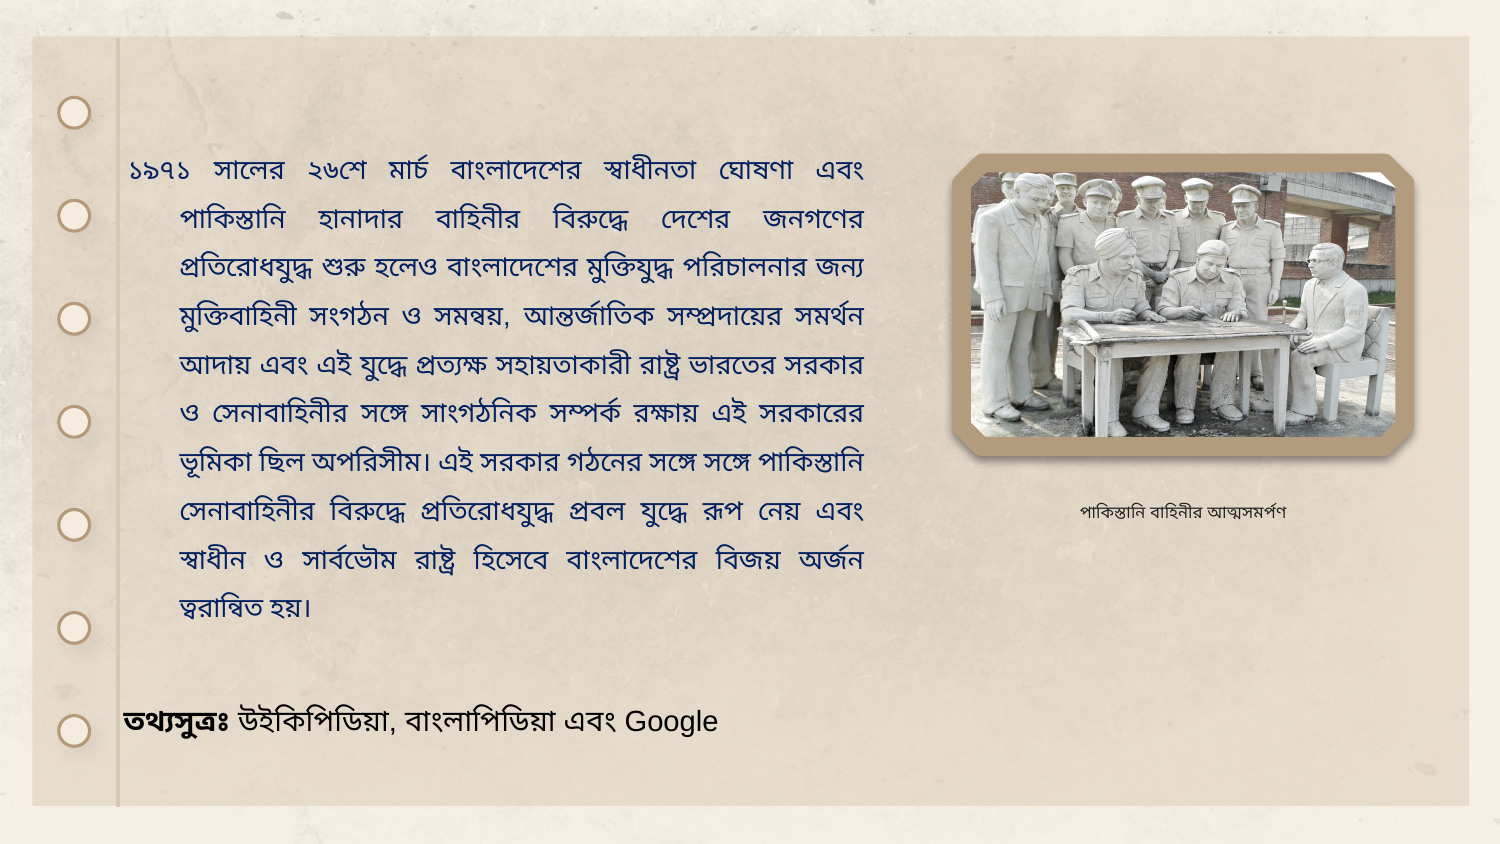

১৯৭১ সালের ২৬শে মার্চ বাংলাদেশের স্বাধীনতা ঘোষণা এবং পাকিস্তানি হানাদার বাহিনীর বিরুদ্ধে দেশের জনগণের প্রতিরোধযুদ্ধ শুরু হলেও বাংলাদেশের মুক্তিযুদ্ধ পরিচালনার জন্য মুক্তিবাহিনী সংগঠন ও সমন্বয়, আন্তর্জাতিক সম্প্রদায়ের সমর্থন আদায় এবং এই যুদ্ধে প্রত্যক্ষ সহায়তাকারী রাষ্ট্র ভারতের সরকার ও সেনাবাহিনীর সঙ্গে সাংগঠনিক সম্পর্ক রক্ষায় এই সরকারের ভূমিকা ছিল অপরিসীম। এই সরকার গঠনের সঙ্গে সঙ্গে পাকিস্তানি সেনাবাহিনীর বিরুদ্ধে প্রতিরোধযুদ্ধ প্রবল যুদ্ধে রূপ নেয় এবং স্বাধীন ও সার্বভৌম রাষ্ট্র হিসেবে বাংলাদেশের বিজয় অর্জন ত্বরান্বিত হয়।

পাকিস্তানি বাহিনীর আত্মসমর্পণ
তথ্যসুত্রঃ উইকিপিডিয়া, বাংলাপিডিয়া এবং Google